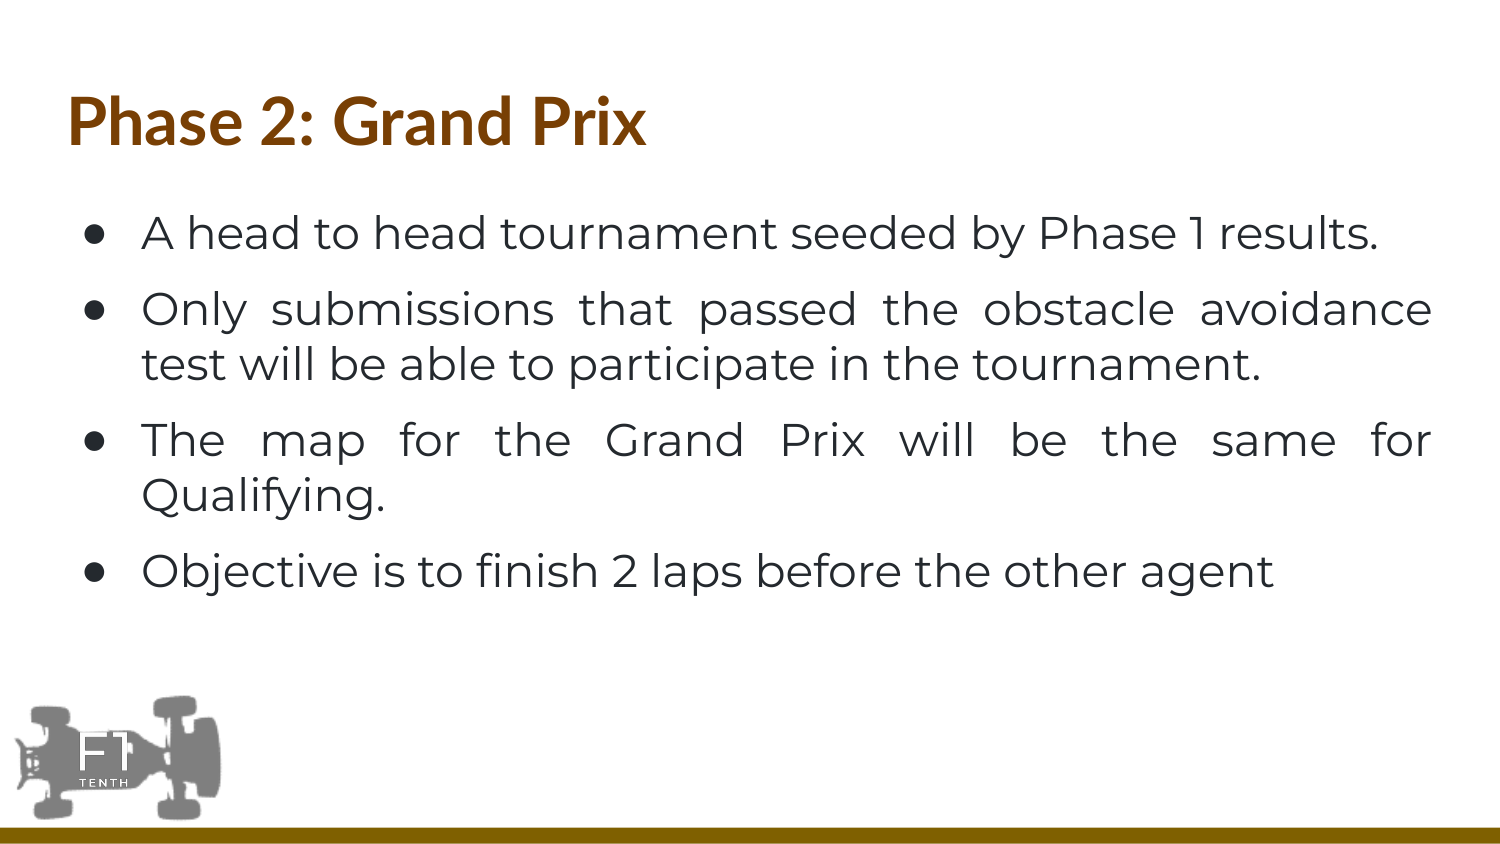

# Phase 2: Grand Prix
A head to head tournament seeded by Phase 1 results.
Only submissions that passed the obstacle avoidance test will be able to participate in the tournament.
The map for the Grand Prix will be the same for Qualifying.
Objective is to finish 2 laps before the other agent